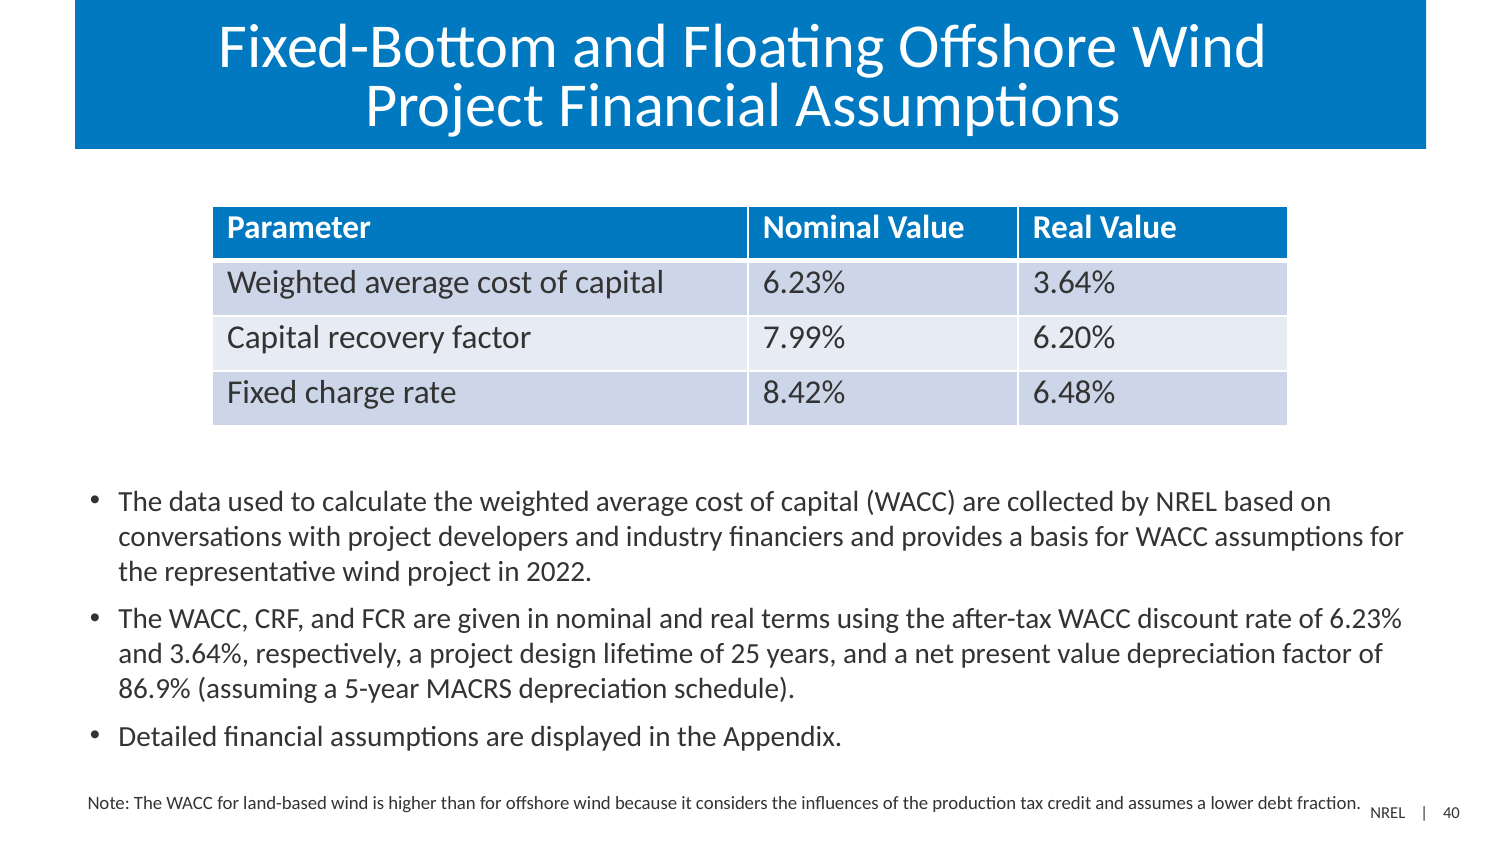

# Fixed-Bottom and Floating Offshore Wind Project Financial Assumptions
| Parameter | Nominal Value | Real Value |
| --- | --- | --- |
| Weighted average cost of capital | 6.23% | 3.64% |
| Capital recovery factor | 7.99% | 6.20% |
| Fixed charge rate | 8.42% | 6.48% |
The data used to calculate the weighted average cost of capital (WACC) are collected by NREL based on conversations with project developers and industry financiers and provides a basis for WACC assumptions for the representative wind project in 2022.
The WACC, CRF, and FCR are given in nominal and real terms using the after-tax WACC discount rate of 6.23% and 3.64%, respectively, a project design lifetime of 25 years, and a net present value depreciation factor of 86.9% (assuming a 5-year MACRS depreciation schedule).
Detailed financial assumptions are displayed in the Appendix.

Note: The WACC for land-based wind is higher than for offshore wind because it considers the influences of the production tax credit and assumes a lower debt fraction.